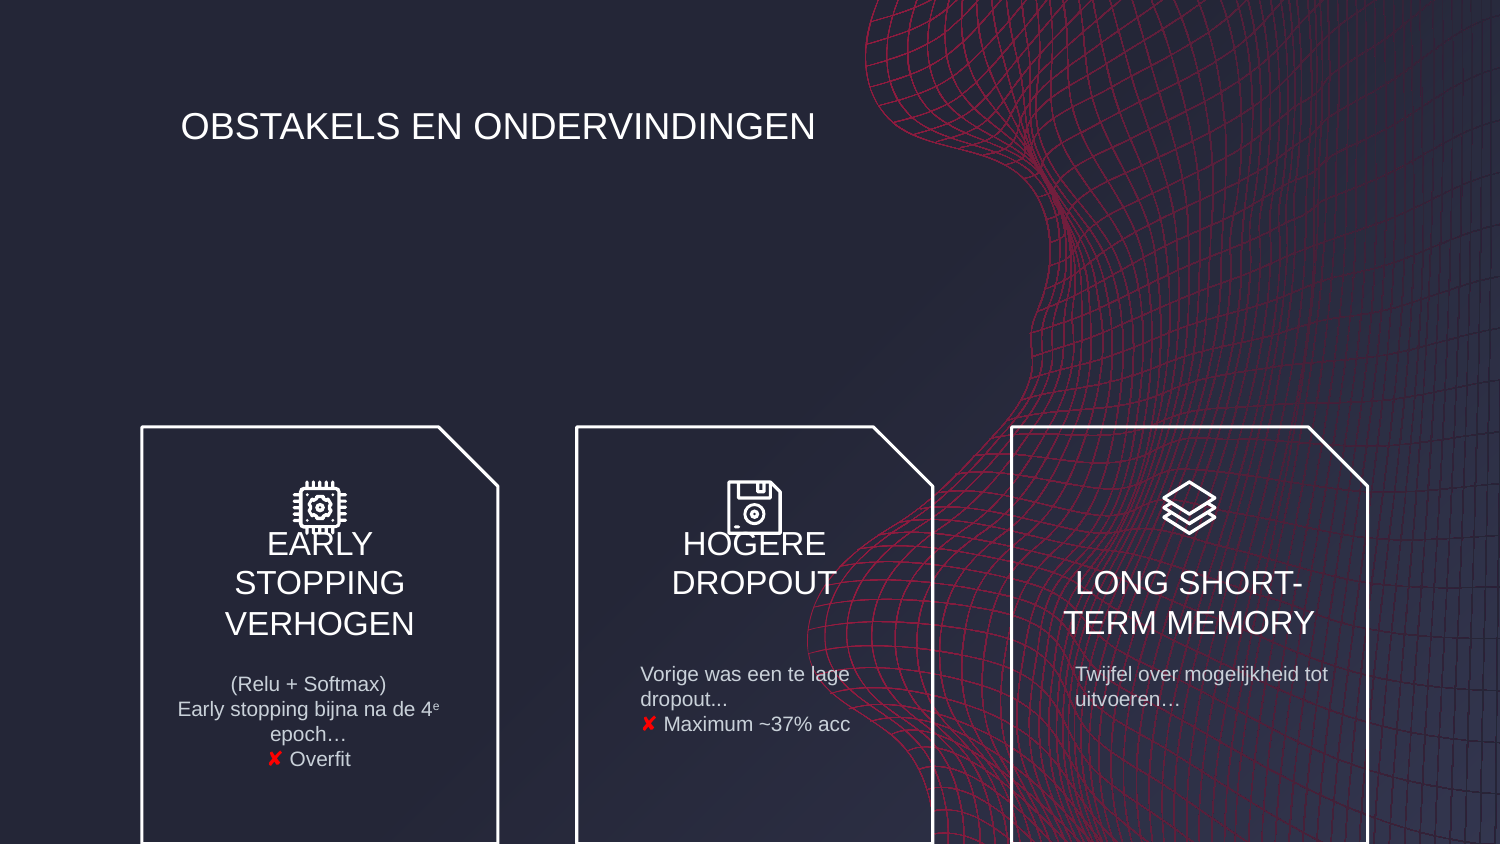

# OBSTAKELS EN ONDERVINDINGEN

HOGERE DROPOUT
LONG SHORT-TERM MEMORY
EARLY STOPPING VERHOGEN
Vorige was een te lage dropout...
✘ Maximum ~37% acc
Twijfel over mogelijkheid tot uitvoeren…
(Relu + Softmax)
Early stopping bijna na de 4e epoch…
✘ Overfit